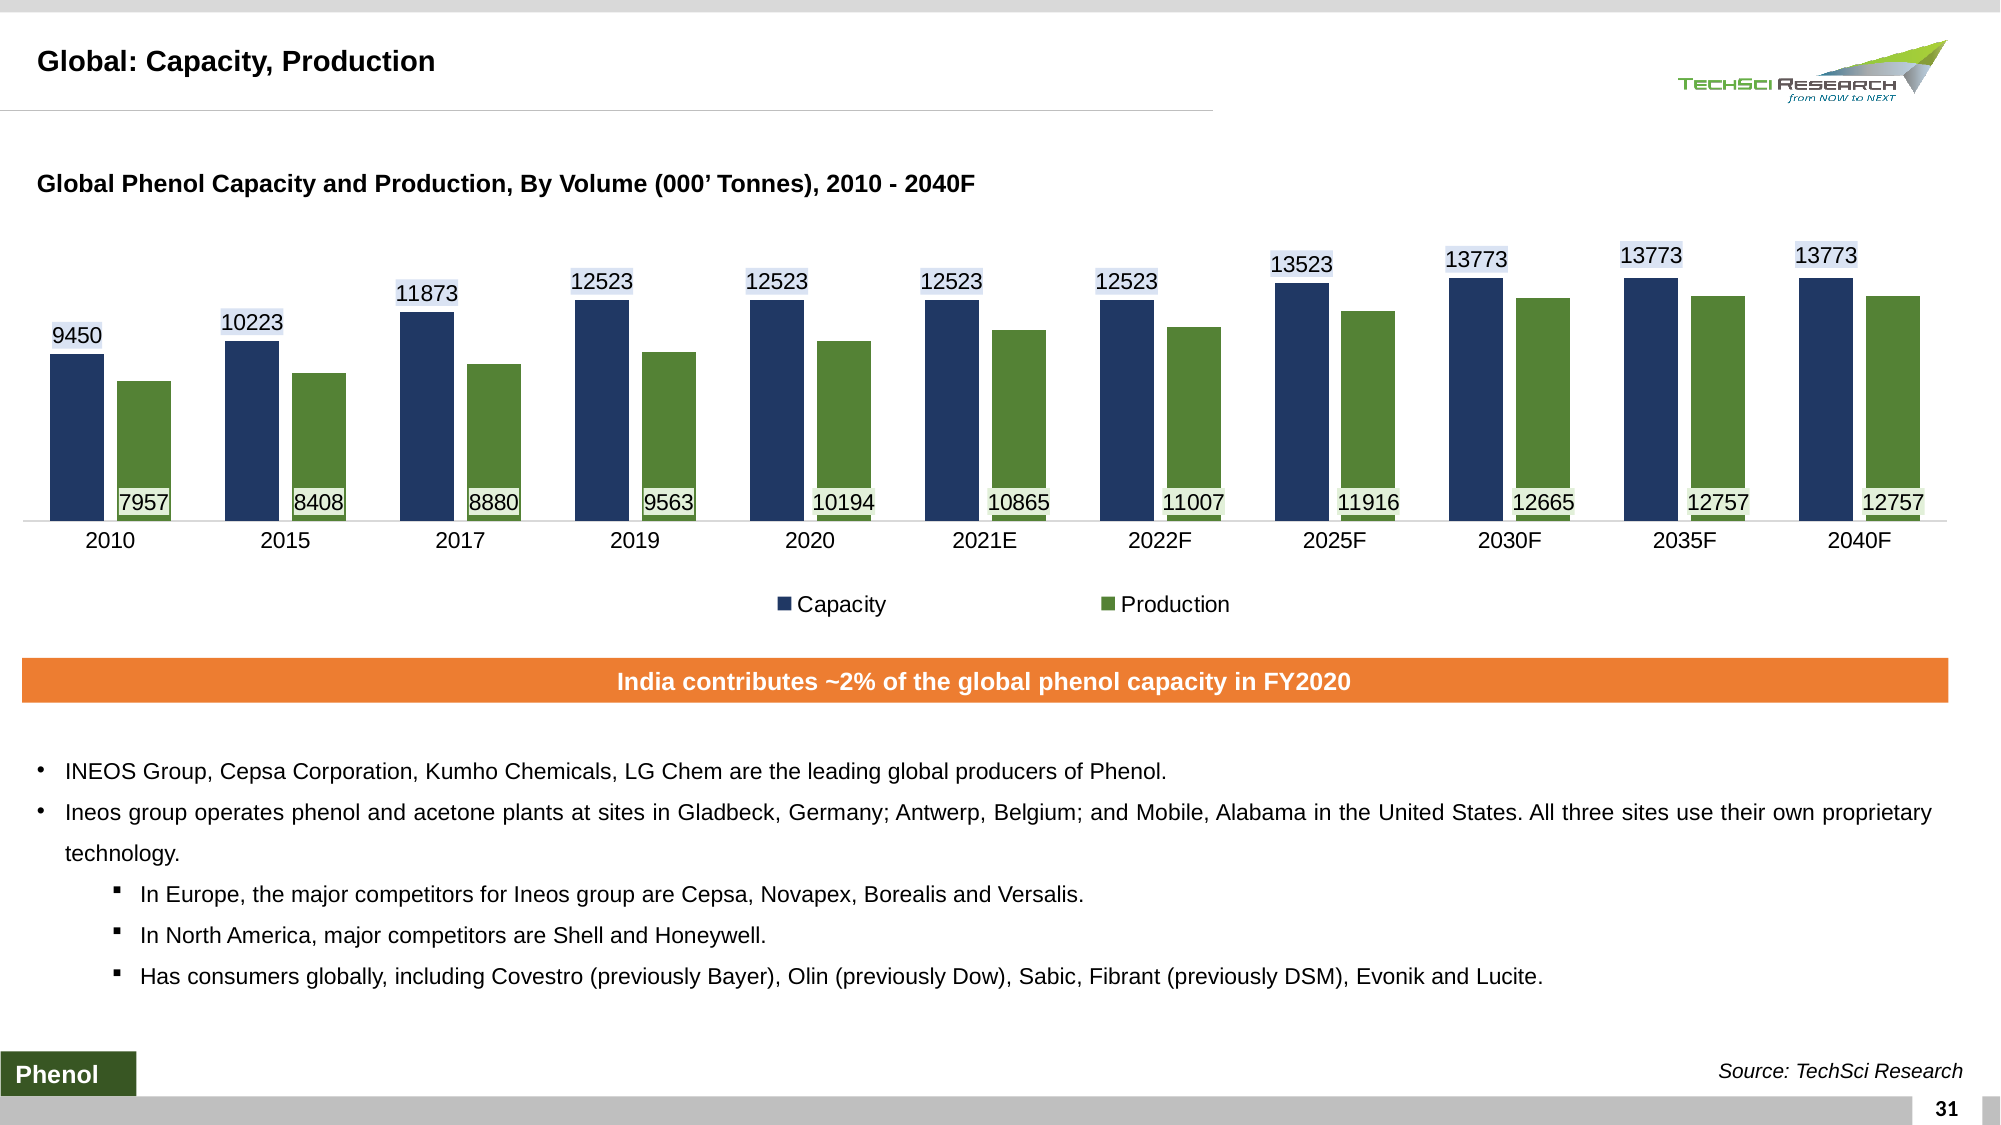

Global: Capacity, Production
Global Phenol Capacity and Production, By Volume (000’ Tonnes), 2010 - 2040F

### Chart

| Category | Capacity | Production |
|---|---|---|
| 2010 | 9450.0 | 7957.0 |
| 2015 | 10223.0 | 8407.836764705882 |
| 2017 | 11873.0 | 8880.090000000002 |
| 2019 | 12523.0 | 9562.863333333333 |
| 2020 | 12523.0 | 10194.371030303031 |
| 2021E | 12523.0 | 10864.631028149302 |
| 2022F | 12523.0 | 11007.39699533437 |
| 2025F | 13523.0 | 11915.870124416797 |
| 2030F | 13773.0 | 12665.19 |
| 2035F | 13773.0 | 12756.86 |
| 2040F | 13773.0 | 12757.0 |
India contributes ~2% of the global phenol capacity in FY2020
INEOS Group, Cepsa Corporation, Kumho Chemicals, LG Chem are the leading global producers of Phenol.
Ineos group operates phenol and acetone plants at sites in Gladbeck, Germany; Antwerp, Belgium; and Mobile, Alabama in the United States. All three sites use their own proprietary technology.
In Europe, the major competitors for Ineos group are Cepsa, Novapex, Borealis and Versalis.
In North America, major competitors are Shell and Honeywell.
Has consumers globally, including Covestro (previously Bayer), Olin (previously Dow), Sabic, Fibrant (previously DSM), Evonik and Lucite.
Source: TechSci Research
Phenol